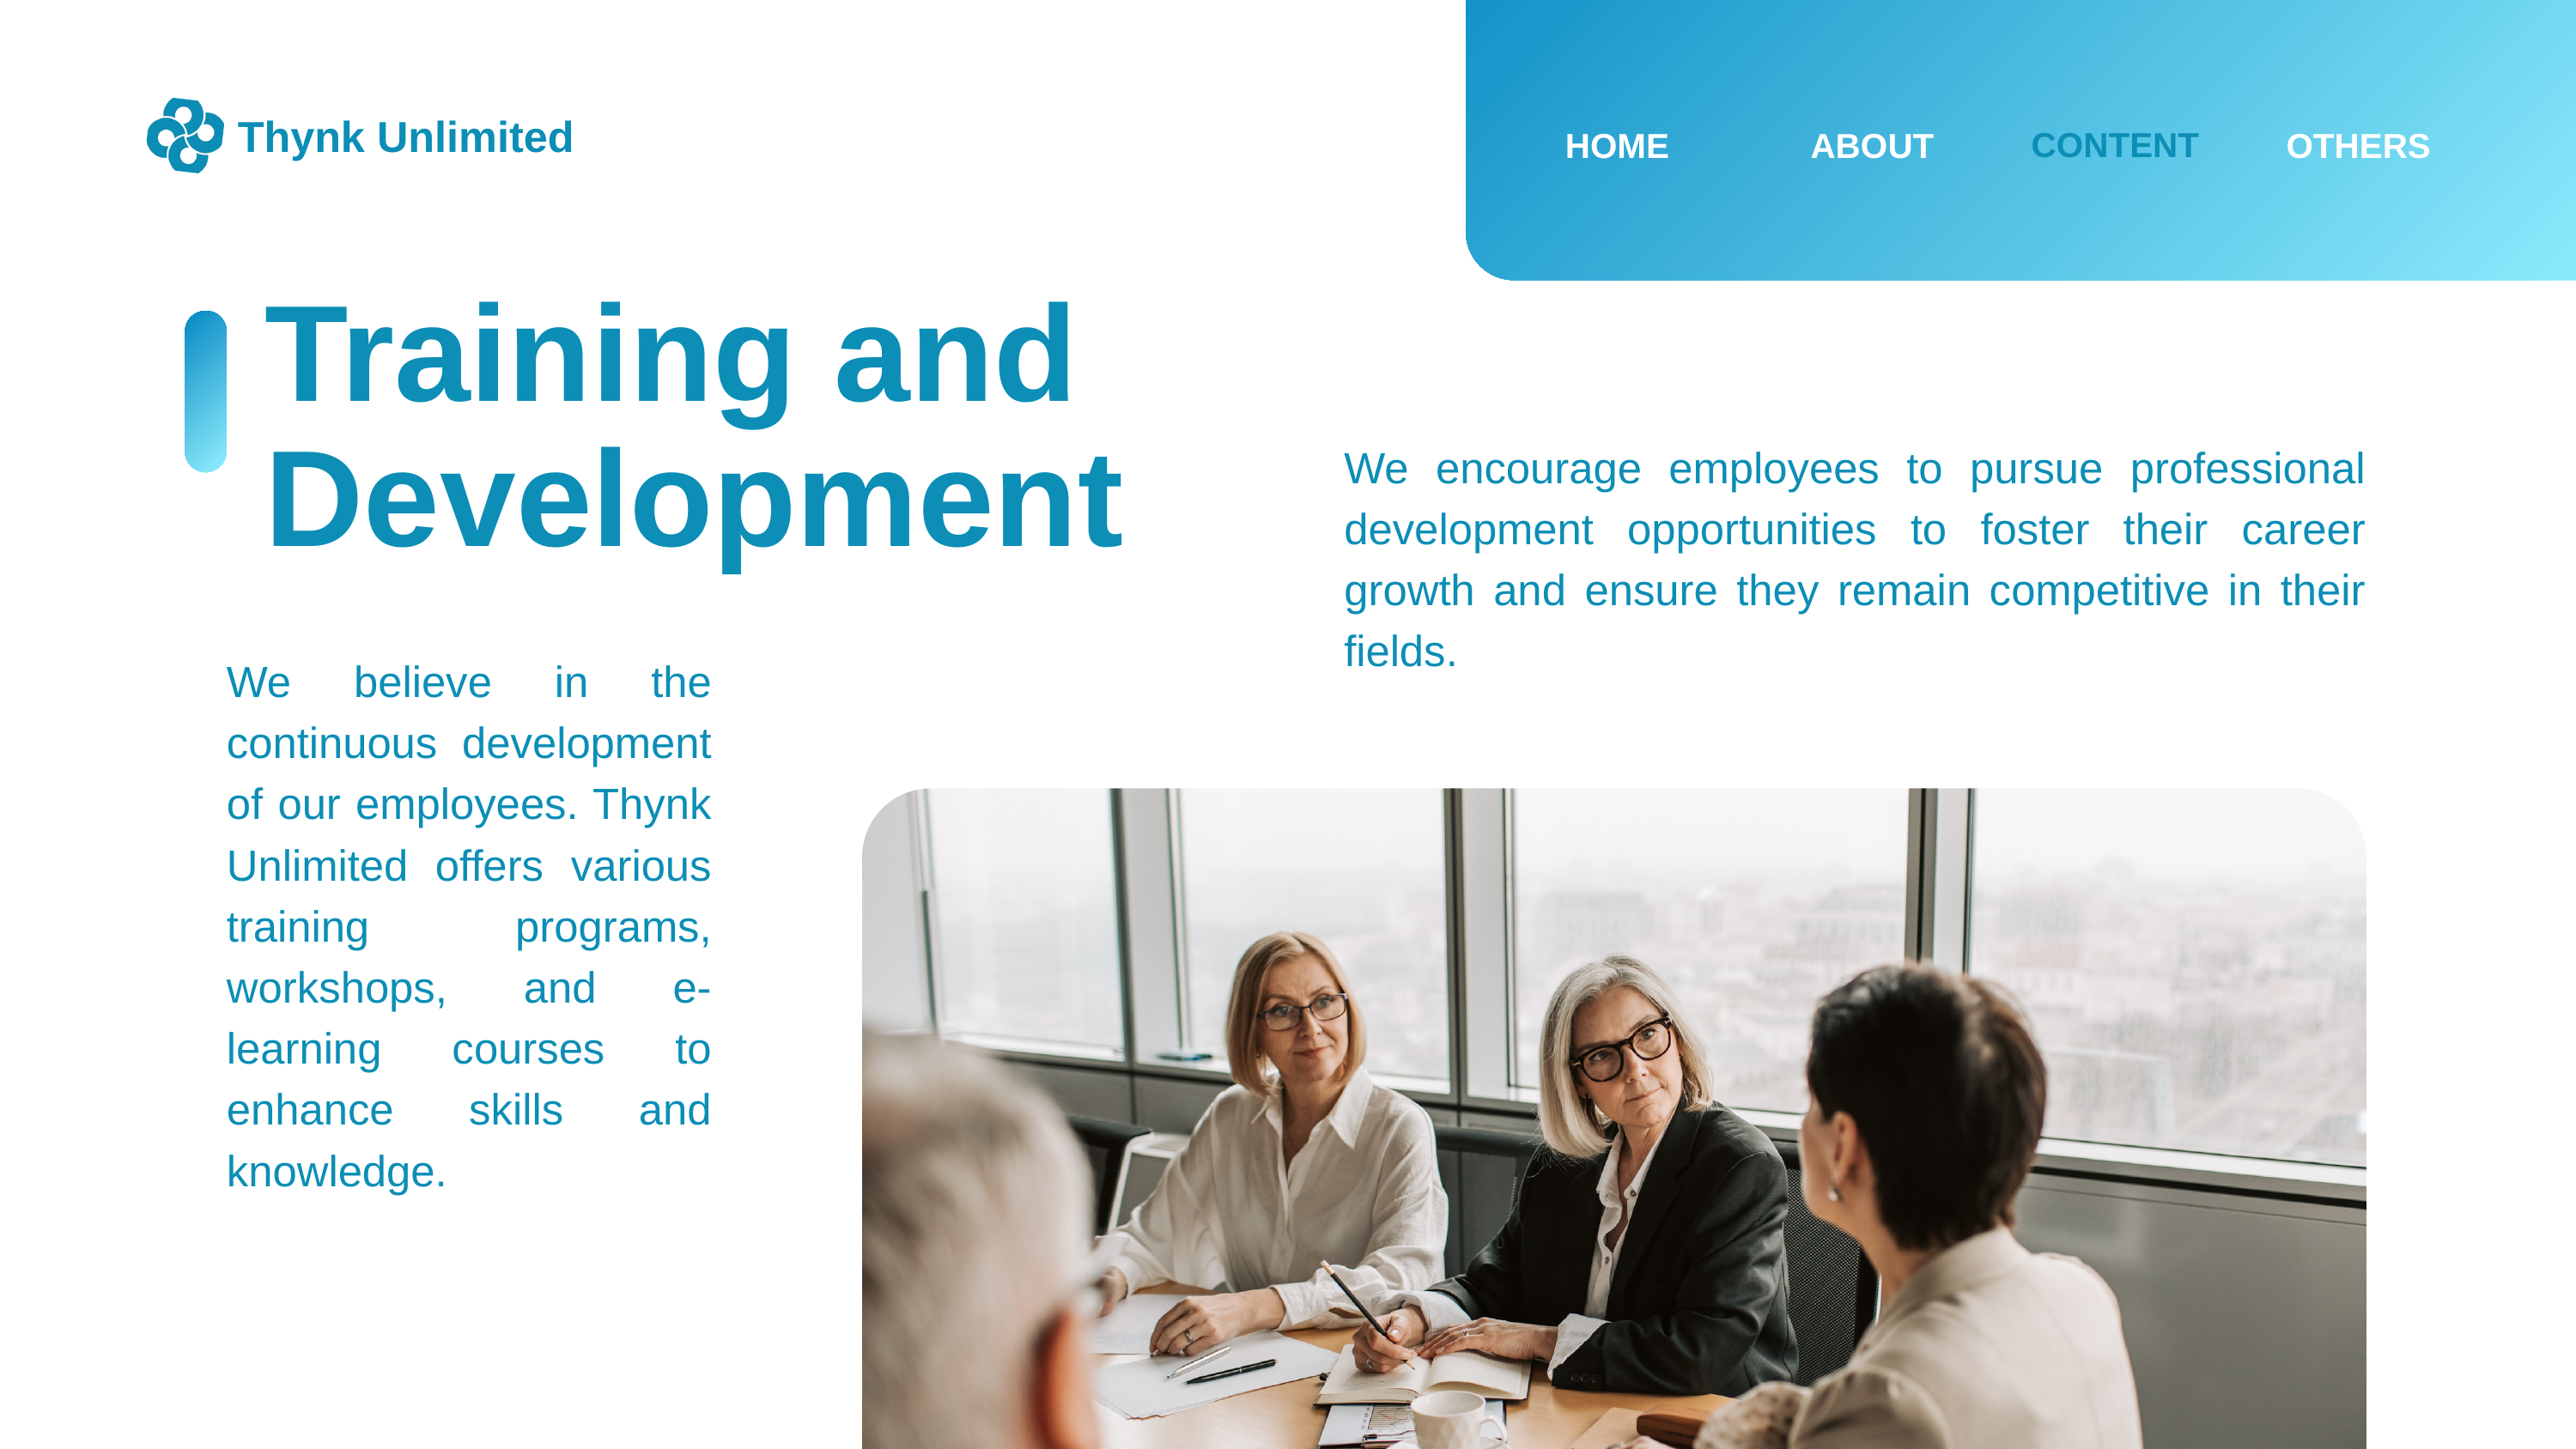

Thynk Unlimited
CONTENT
HOME
ABOUT
OTHERS
Training and Development

We encourage employees to pursue professional development opportunities to foster their career growth and ensure they remain competitive in their fields.
We believe in the continuous development of our employees. Thynk Unlimited offers various training programs, workshops, and e-learning courses to enhance skills and knowledge.